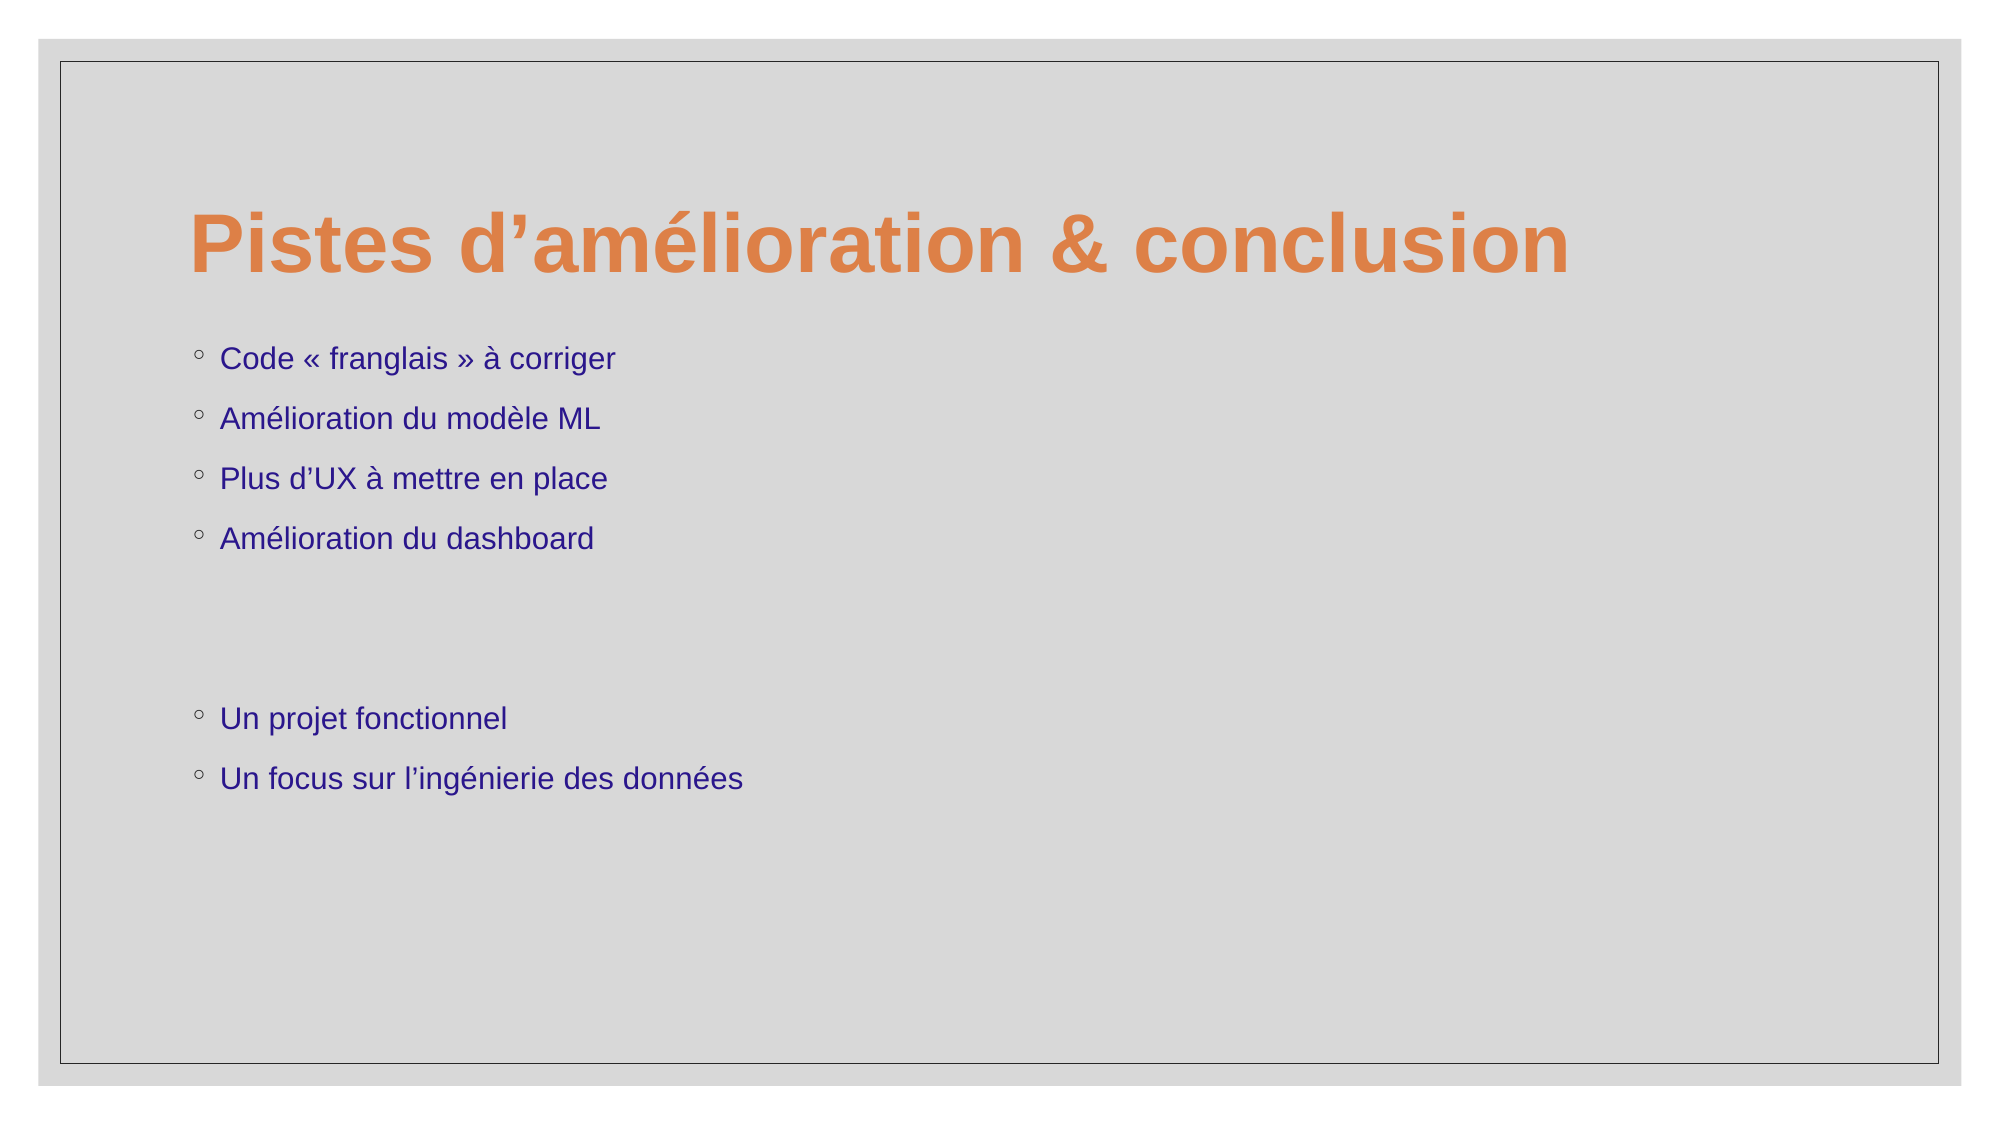

# Pistes d’amélioration & conclusion
Code « franglais » à corriger
Amélioration du modèle ML
Plus d’UX à mettre en place
Amélioration du dashboard

Un projet fonctionnel
Un focus sur l’ingénierie des données